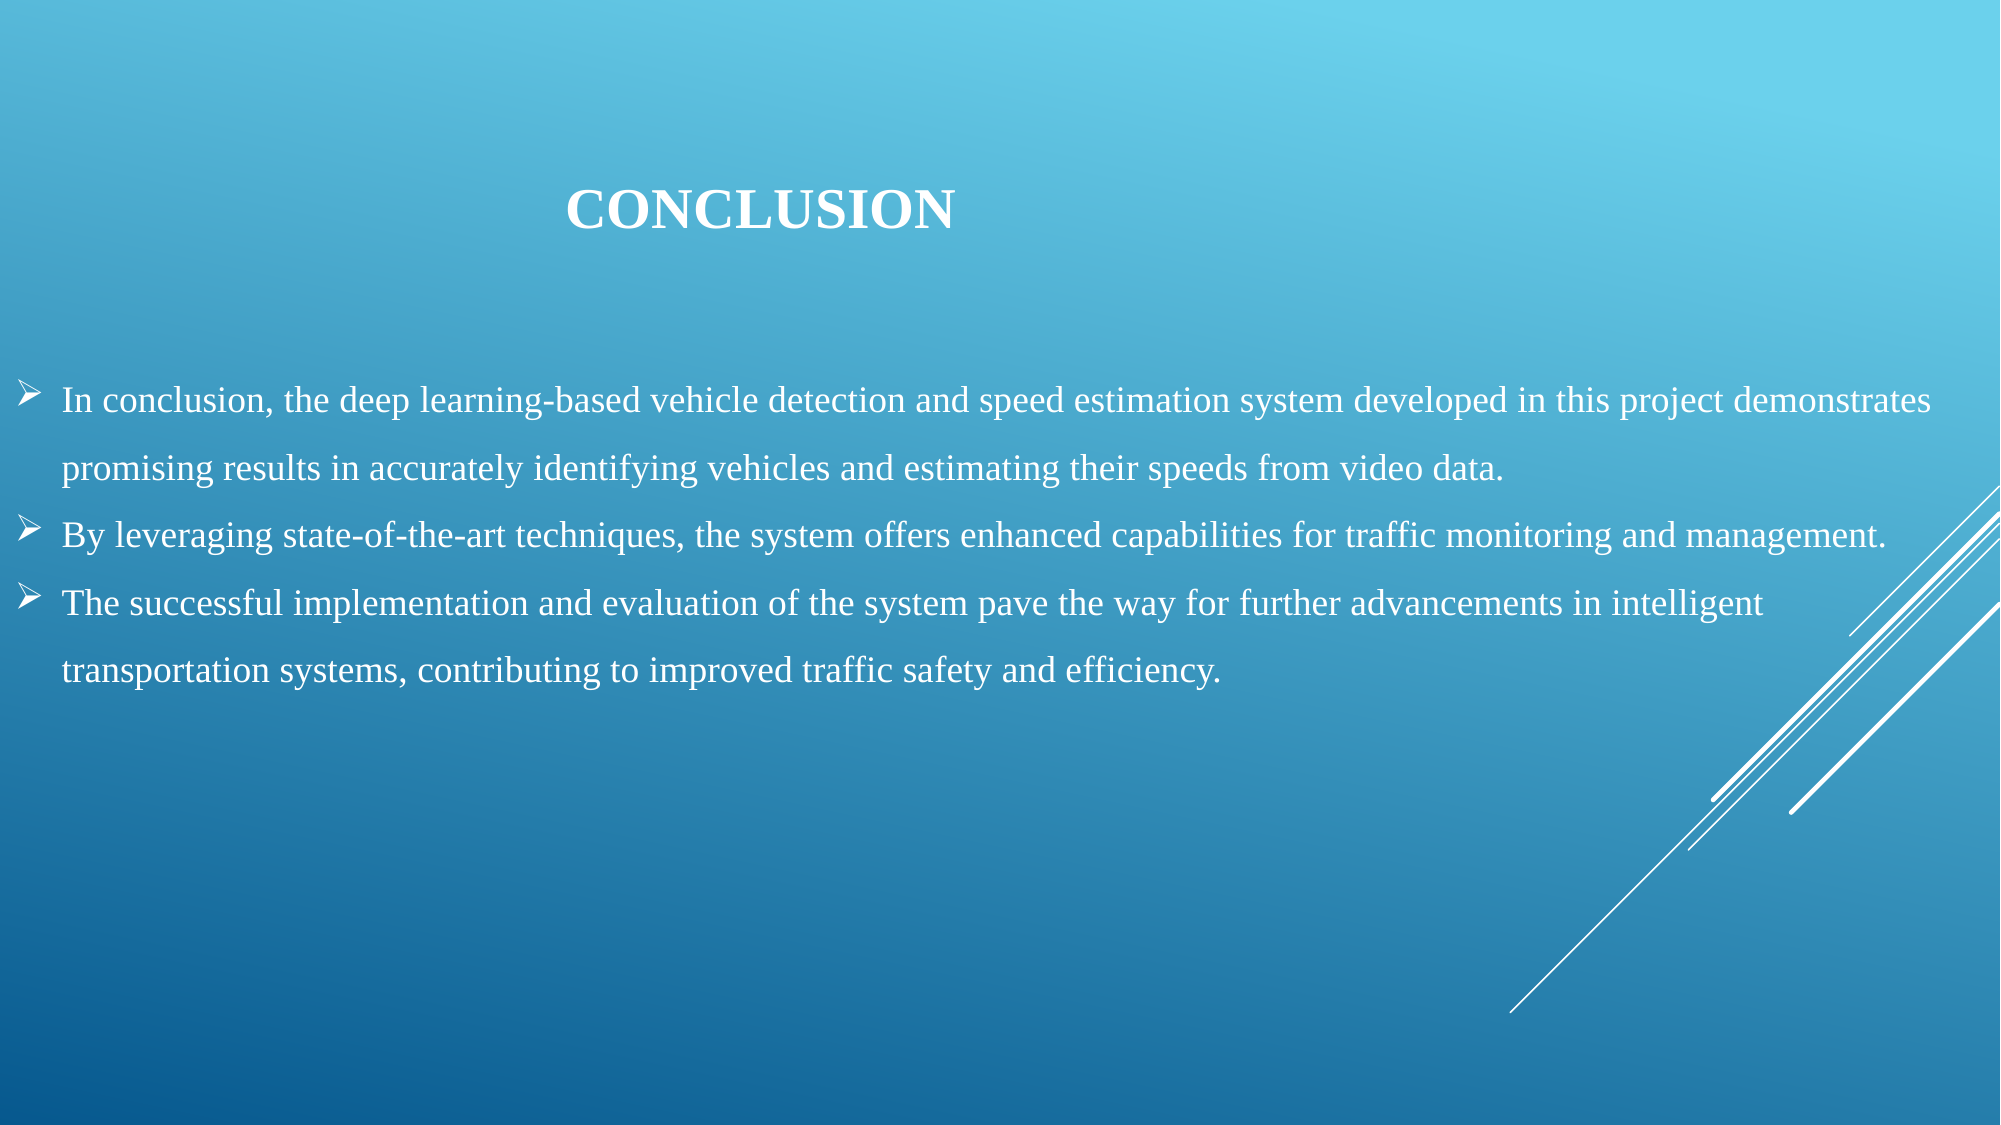

# CONCLUSION
In conclusion, the deep learning-based vehicle detection and speed estimation system developed in this project demonstrates promising results in accurately identifying vehicles and estimating their speeds from video data.
By leveraging state-of-the-art techniques, the system offers enhanced capabilities for traffic monitoring and management.
The successful implementation and evaluation of the system pave the way for further advancements in intelligent transportation systems, contributing to improved traffic safety and efficiency.